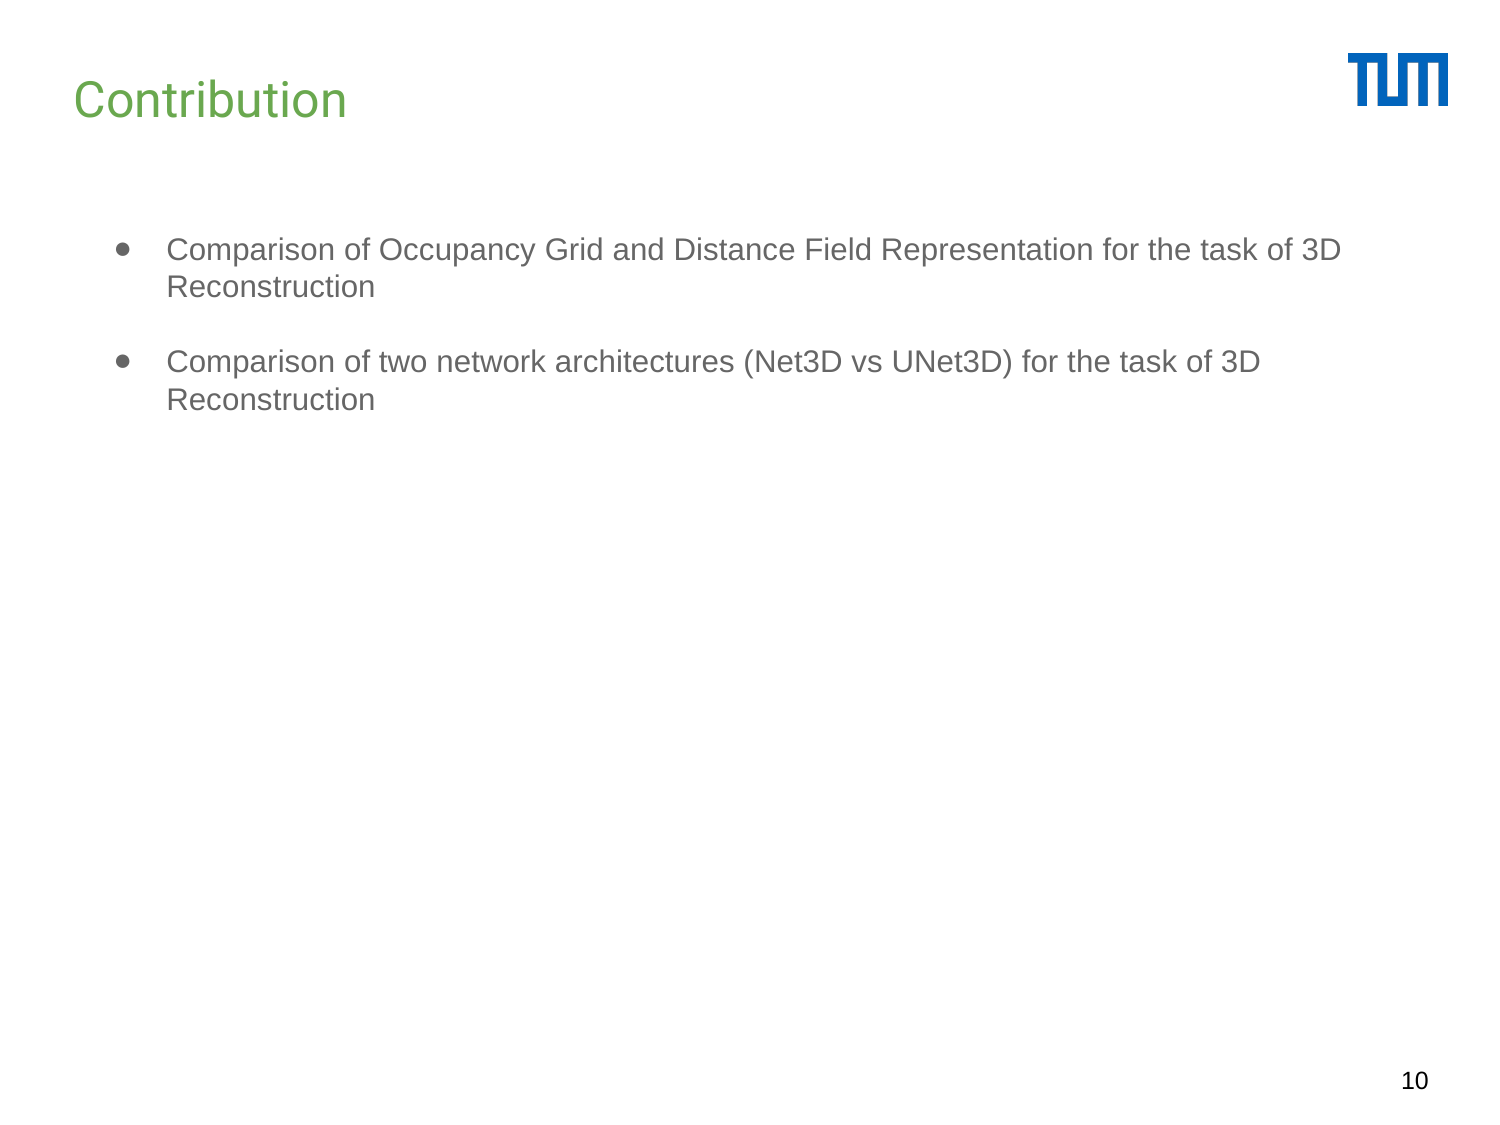

# Contribution
Comparison of Occupancy Grid and Distance Field Representation for the task of 3D Reconstruction

Comparison of two network architectures (Net3D vs UNet3D) for the task of 3D Reconstruction
10